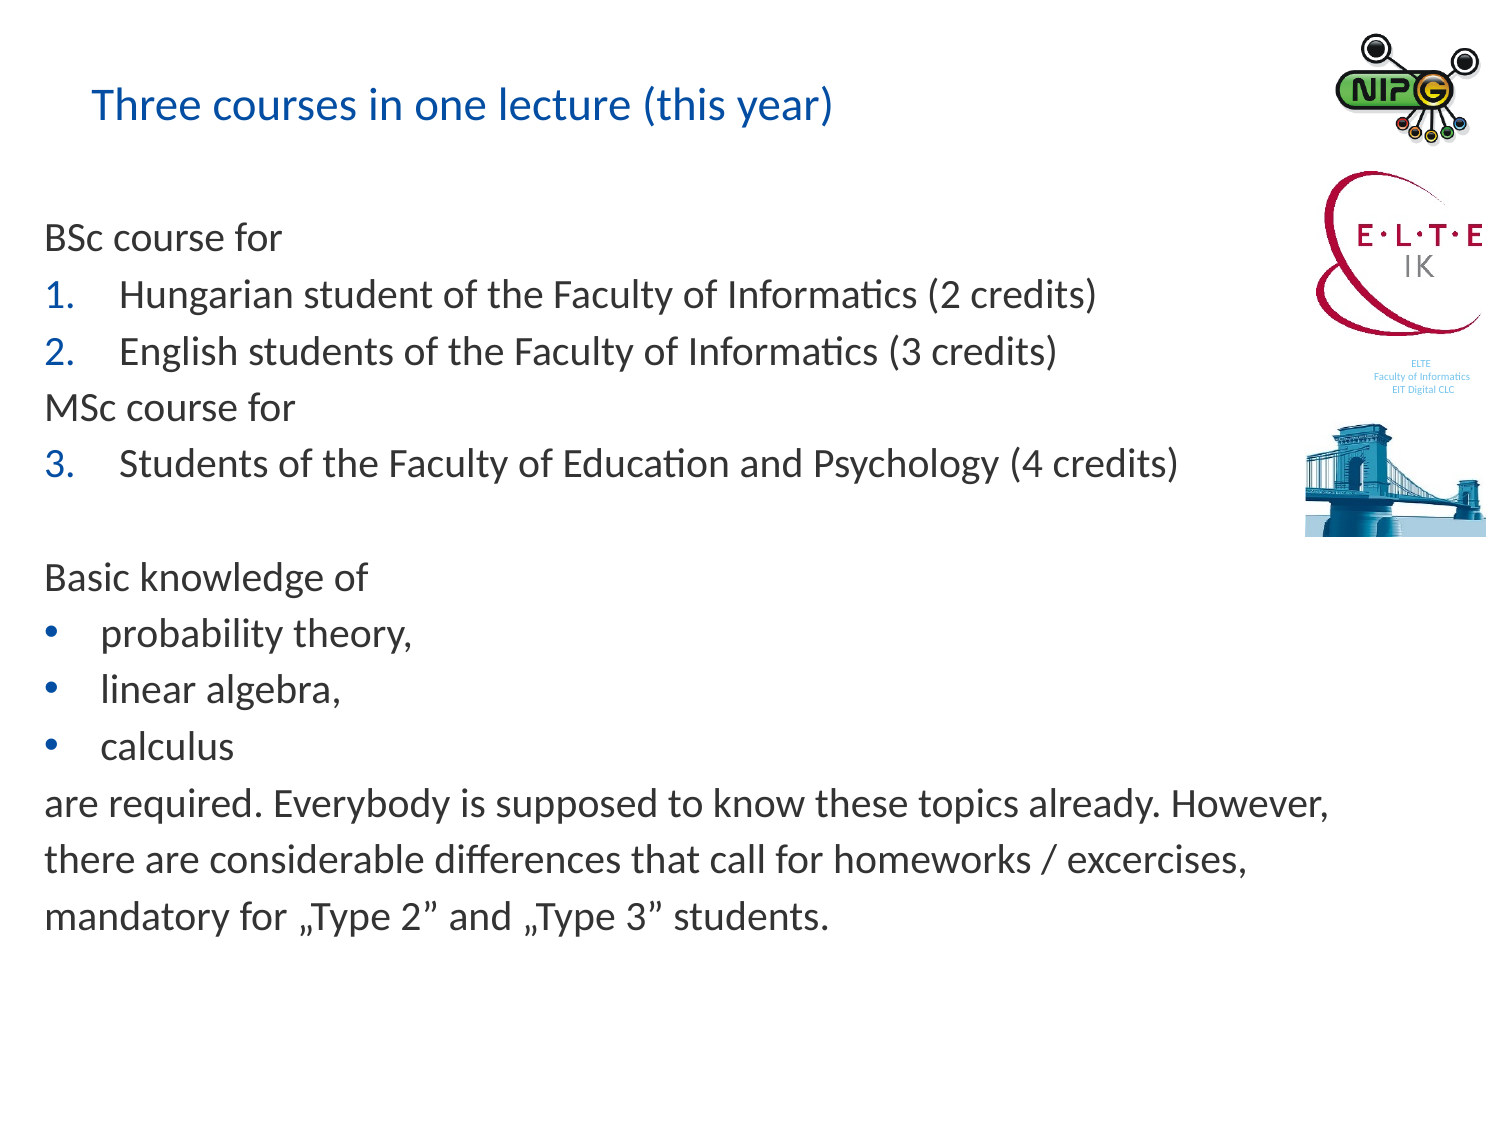

Three courses in one lecture (this year)
BSc course for
Hungarian student of the Faculty of Informatics (2 credits)
English students of the Faculty of Informatics (3 credits)
MSc course for
Students of the Faculty of Education and Psychology (4 credits)

Basic knowledge of
probability theory,
linear algebra,
calculus
are required. Everybody is supposed to know these topics already. However, there are considerable differences that call for homeworks / excercises, mandatory for „Type 2” and „Type 3” students.